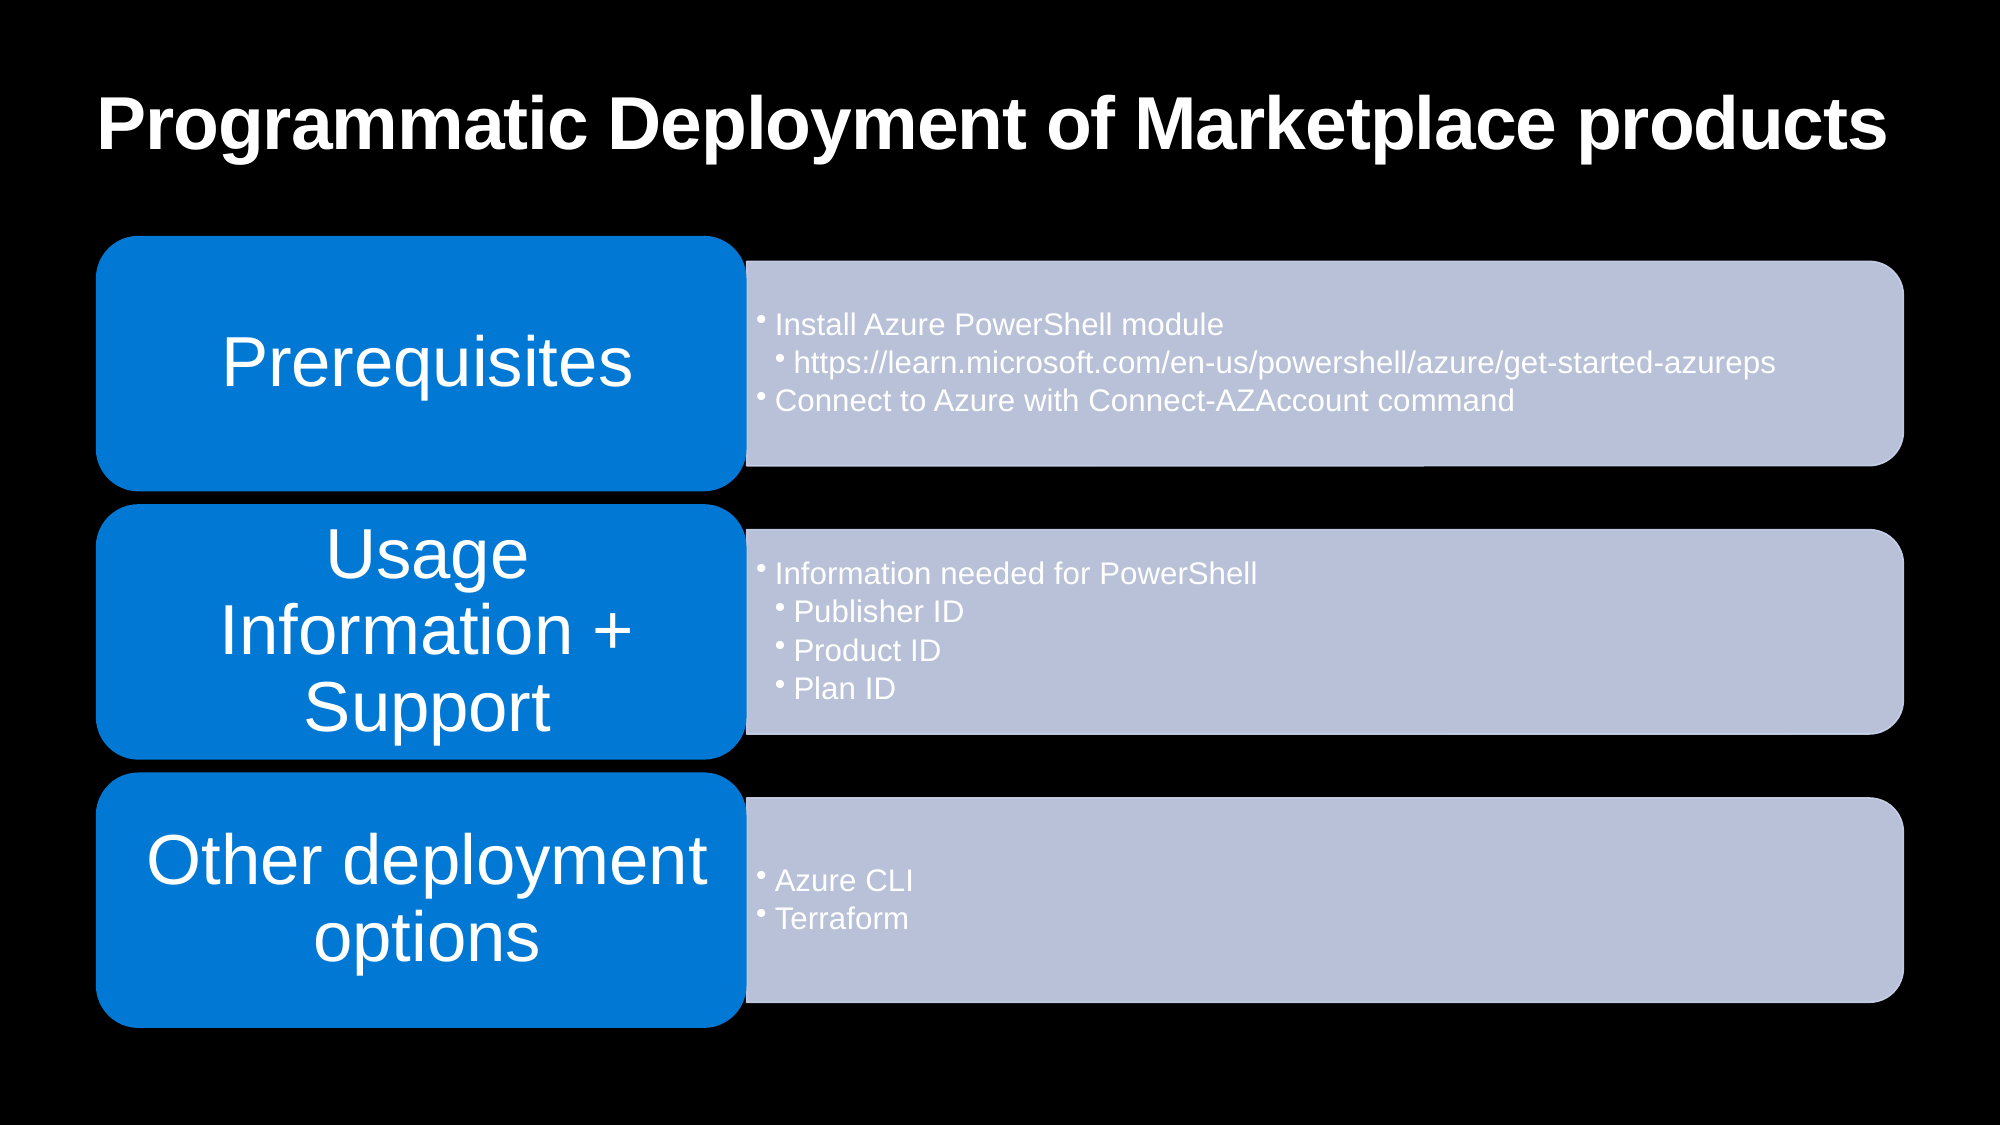

# Programmatic Deployment of Marketplace products
Install Azure PowerShell module
https://learn.microsoft.com/en-us/powershell/azure/get-started-azureps
Connect to Azure with Connect-AZAccount command
Prerequisites
Information needed for PowerShell
Publisher ID
Product ID
Plan ID
Usage Information + Support
Azure CLI
Terraform
Other deployment options